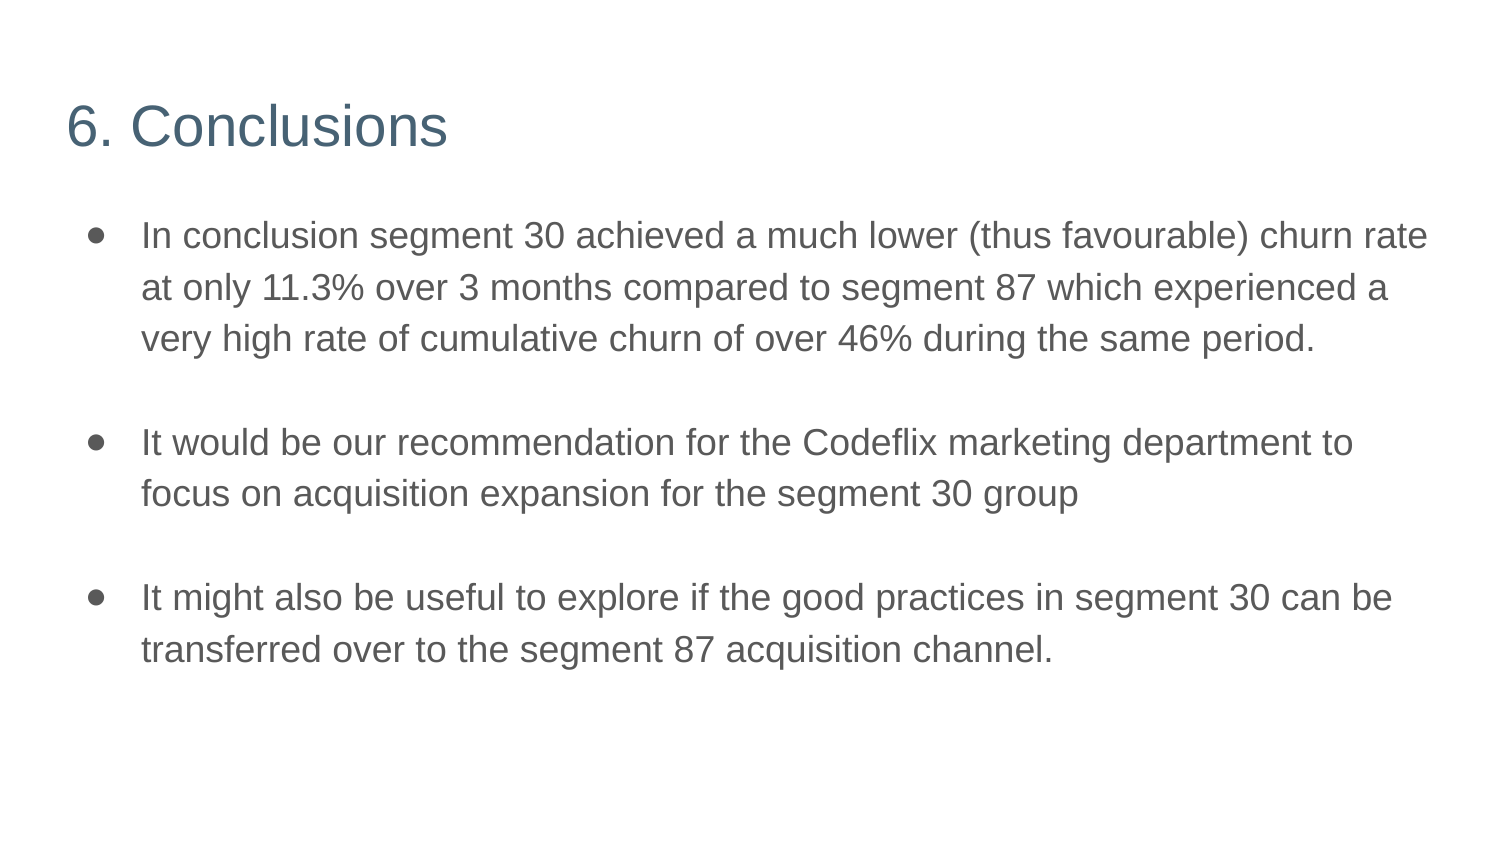

# 6. Conclusions
In conclusion segment 30 achieved a much lower (thus favourable) churn rate at only 11.3% over 3 months compared to segment 87 which experienced a very high rate of cumulative churn of over 46% during the same period.

It would be our recommendation for the Codeflix marketing department to focus on acquisition expansion for the segment 30 group

It might also be useful to explore if the good practices in segment 30 can be transferred over to the segment 87 acquisition channel.